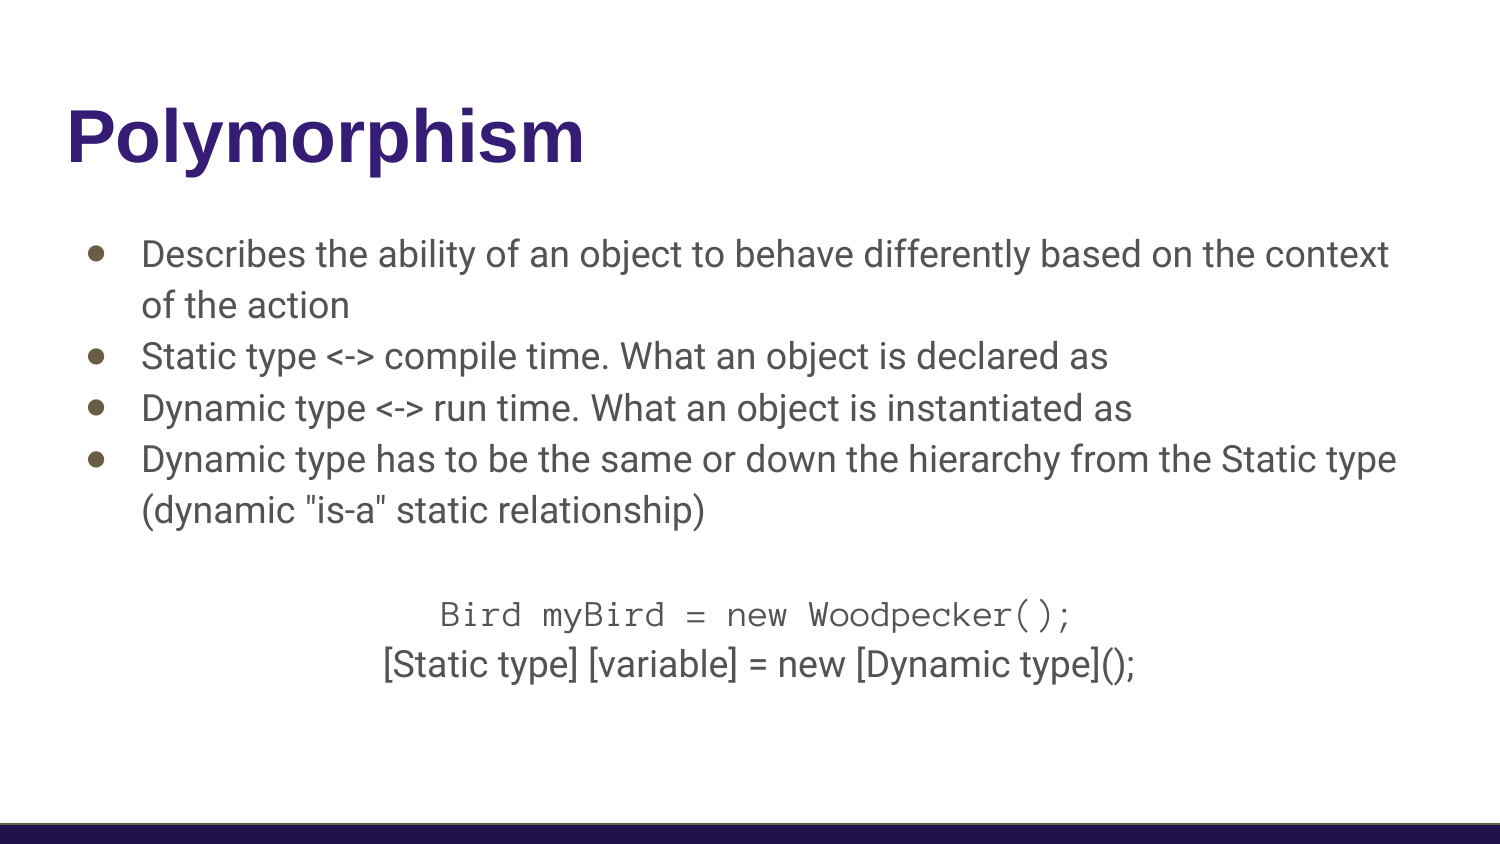

# Polymorphism
Describes the ability of an object to behave differently based on the context of the action
Static type <-> compile time. What an object is declared as
Dynamic type <-> run time. What an object is instantiated as
Dynamic type has to be the same or down the hierarchy from the Static type (dynamic "is-a" static relationship)

Bird myBird = new Woodpecker();
[Static type] [variable] = new [Dynamic type]();